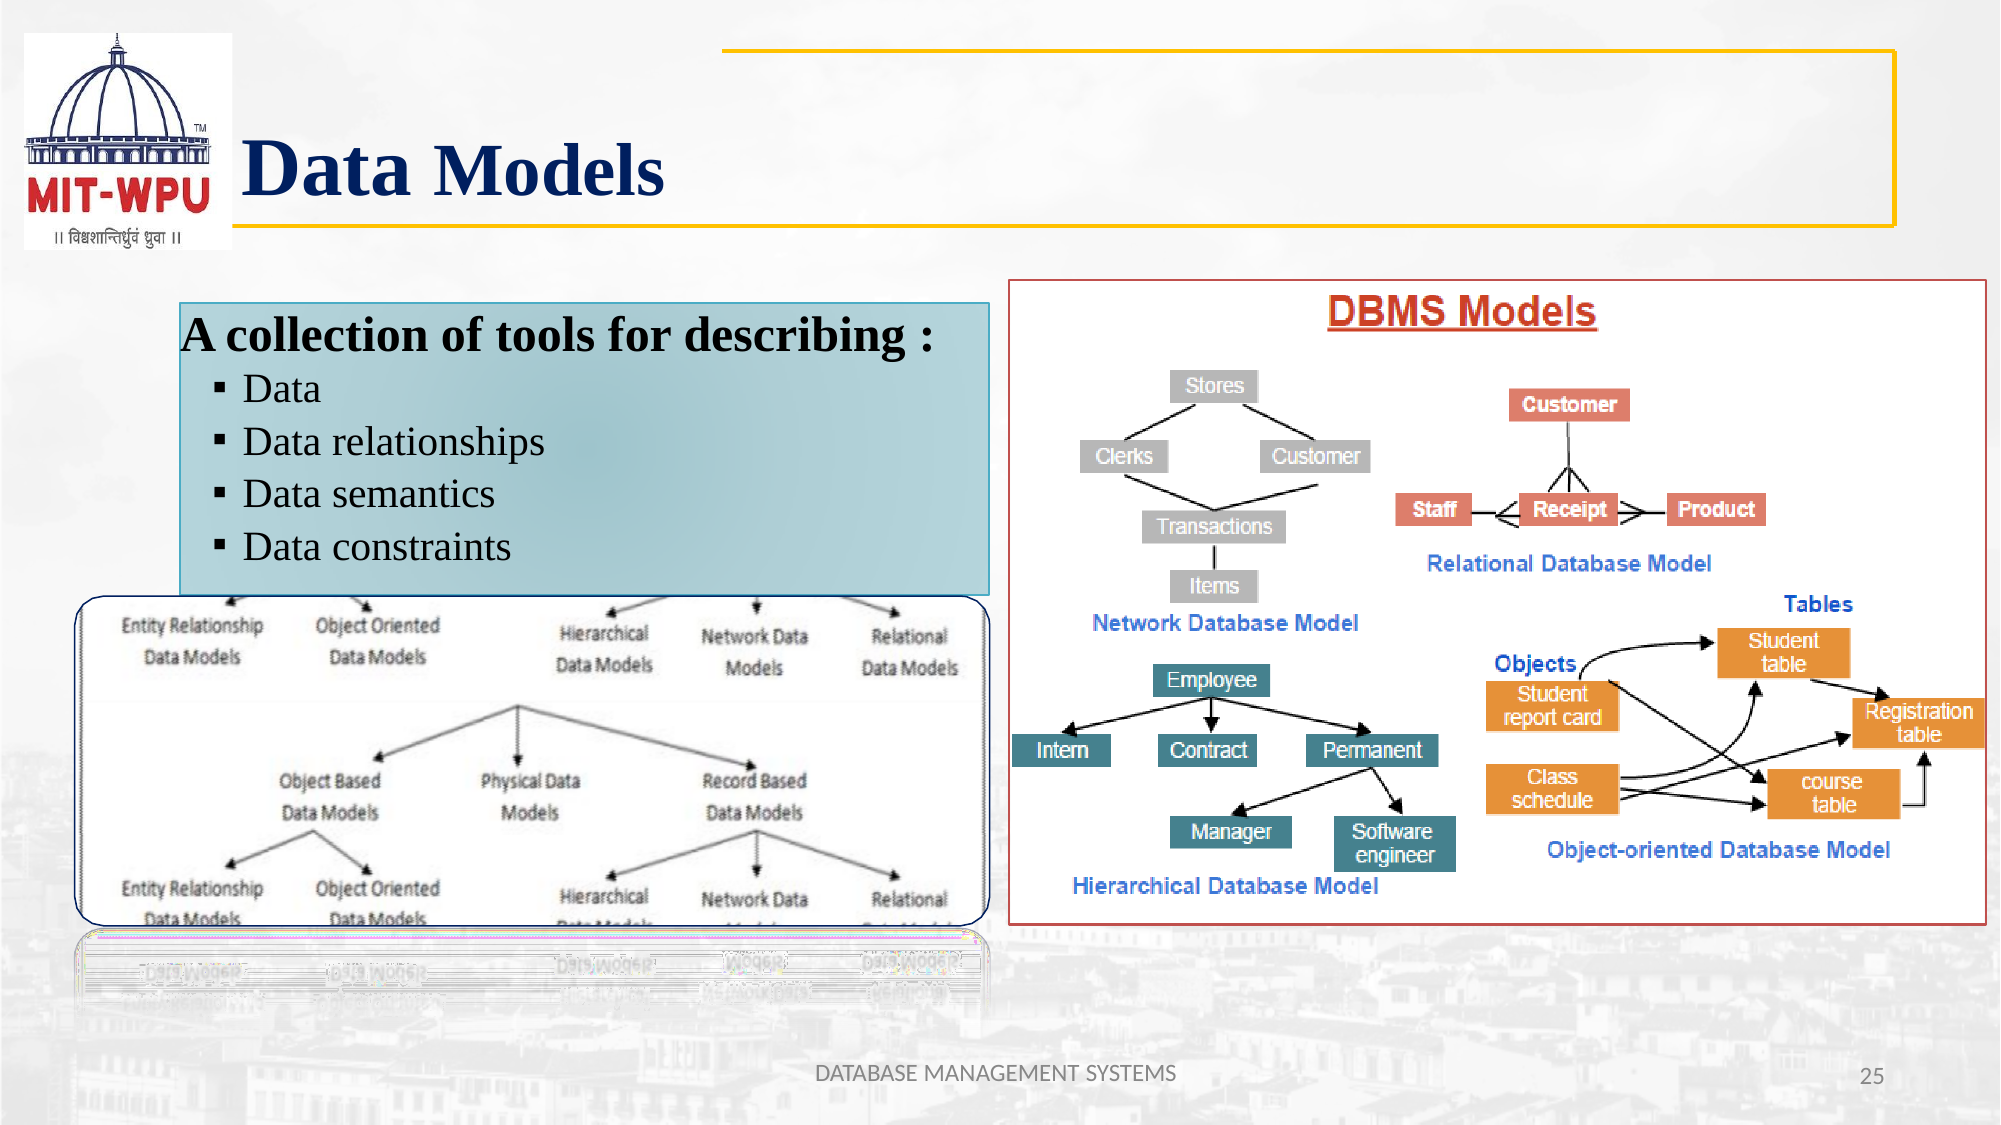

# Data Models

A collection of tools for describing :
Data
Data relationships
Data semantics
Data constraints

DATABASE MANAGEMENT SYSTEMS
25